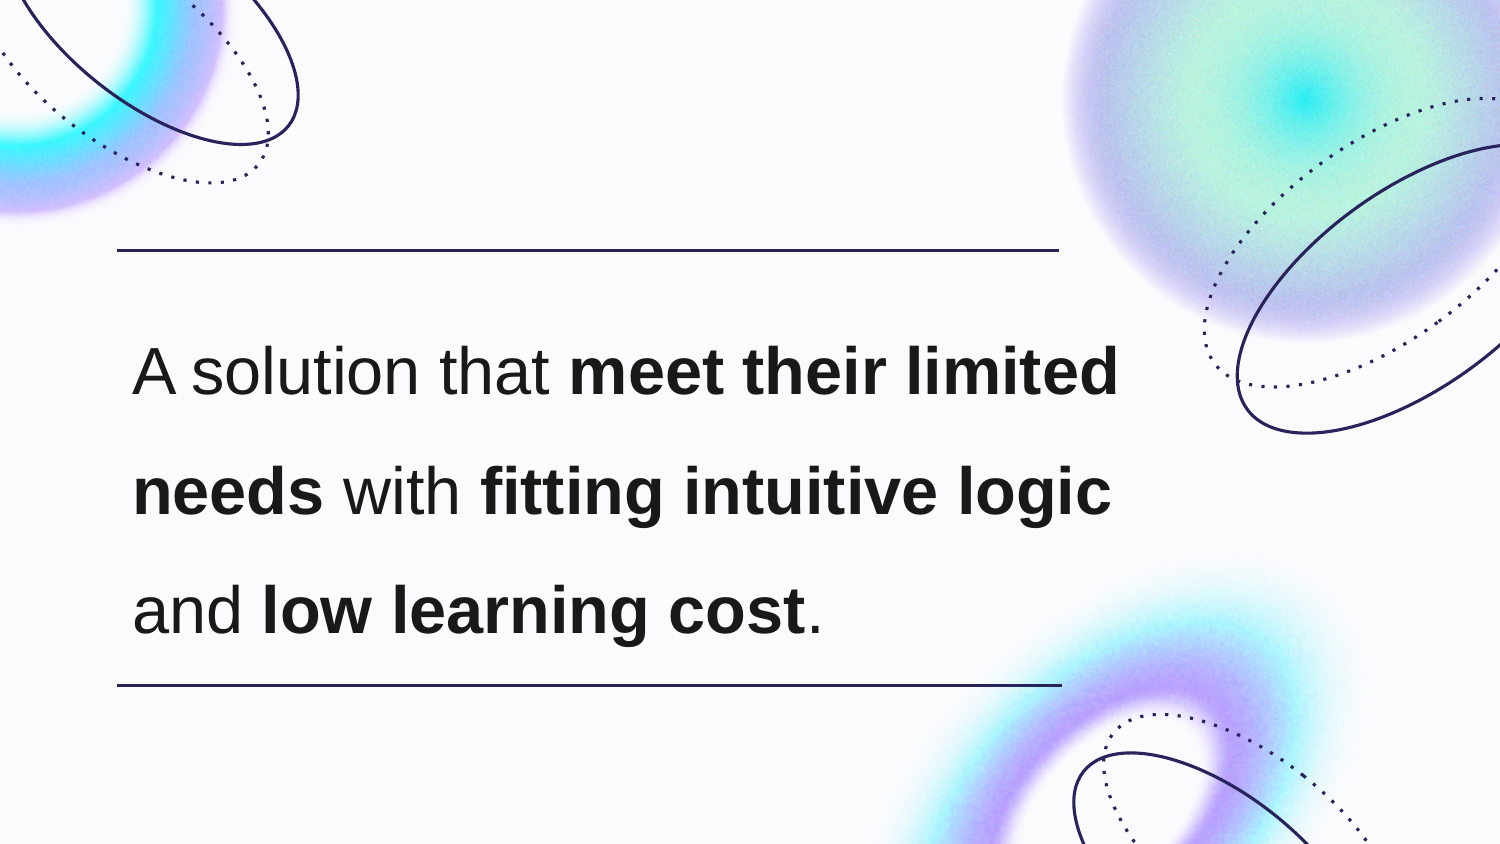

# A solution that meet their limited needs with fitting intuitive logic and low learning cost.